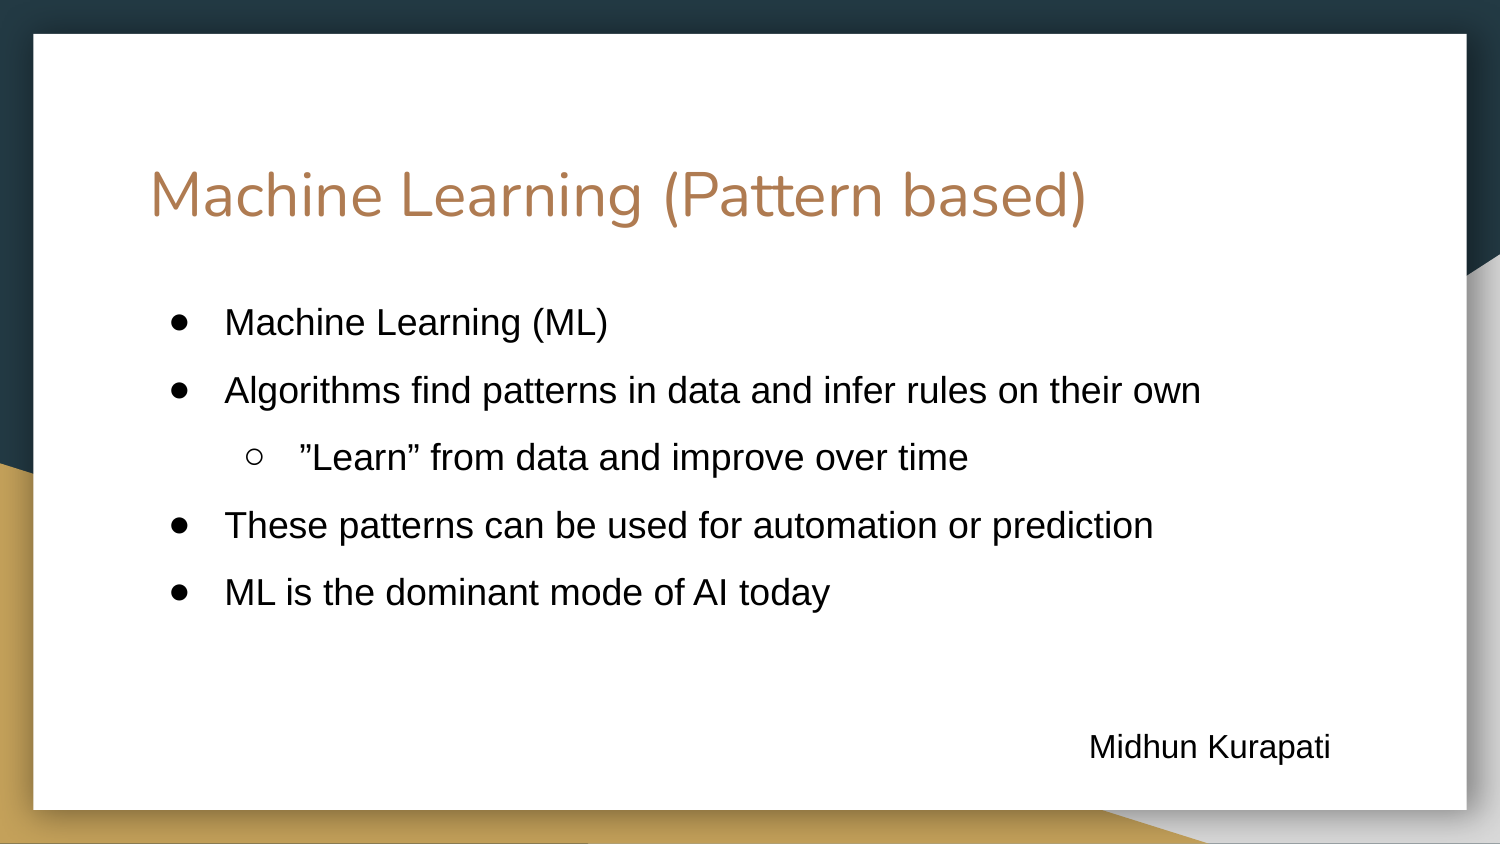

# Machine Learning (Pattern based)
Machine Learning (ML)
Algorithms find patterns in data and infer rules on their own
”Learn” from data and improve over time
These patterns can be used for automation or prediction
ML is the dominant mode of AI today
Midhun Kurapati